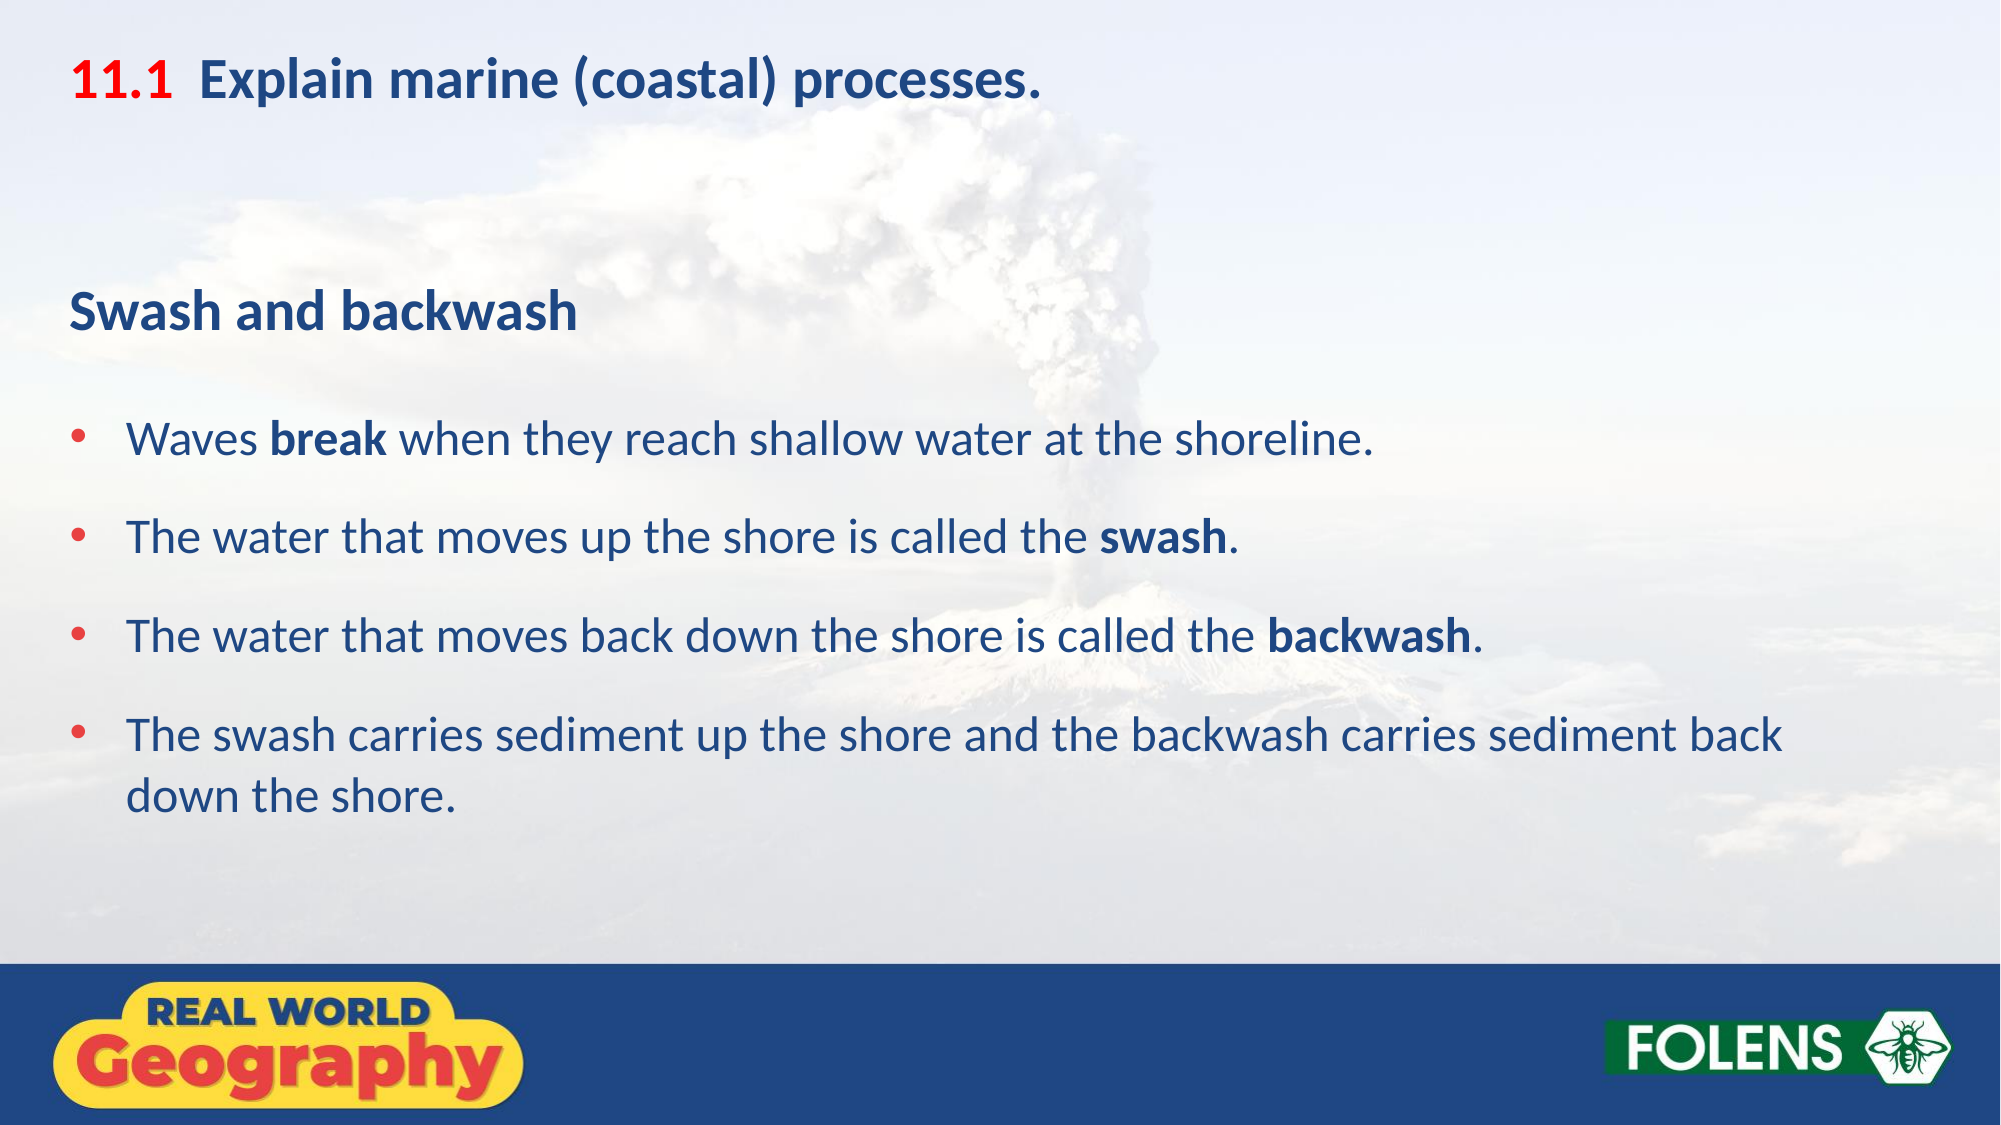

11.1  Explain marine (coastal) processes.

Swash and backwash

Waves break when they reach shallow water at the shoreline.
The water that moves up the shore is called the swash.
The water that moves back down the shore is called the backwash.
The swash carries sediment up the shore and the backwash carries sediment back down the shore.